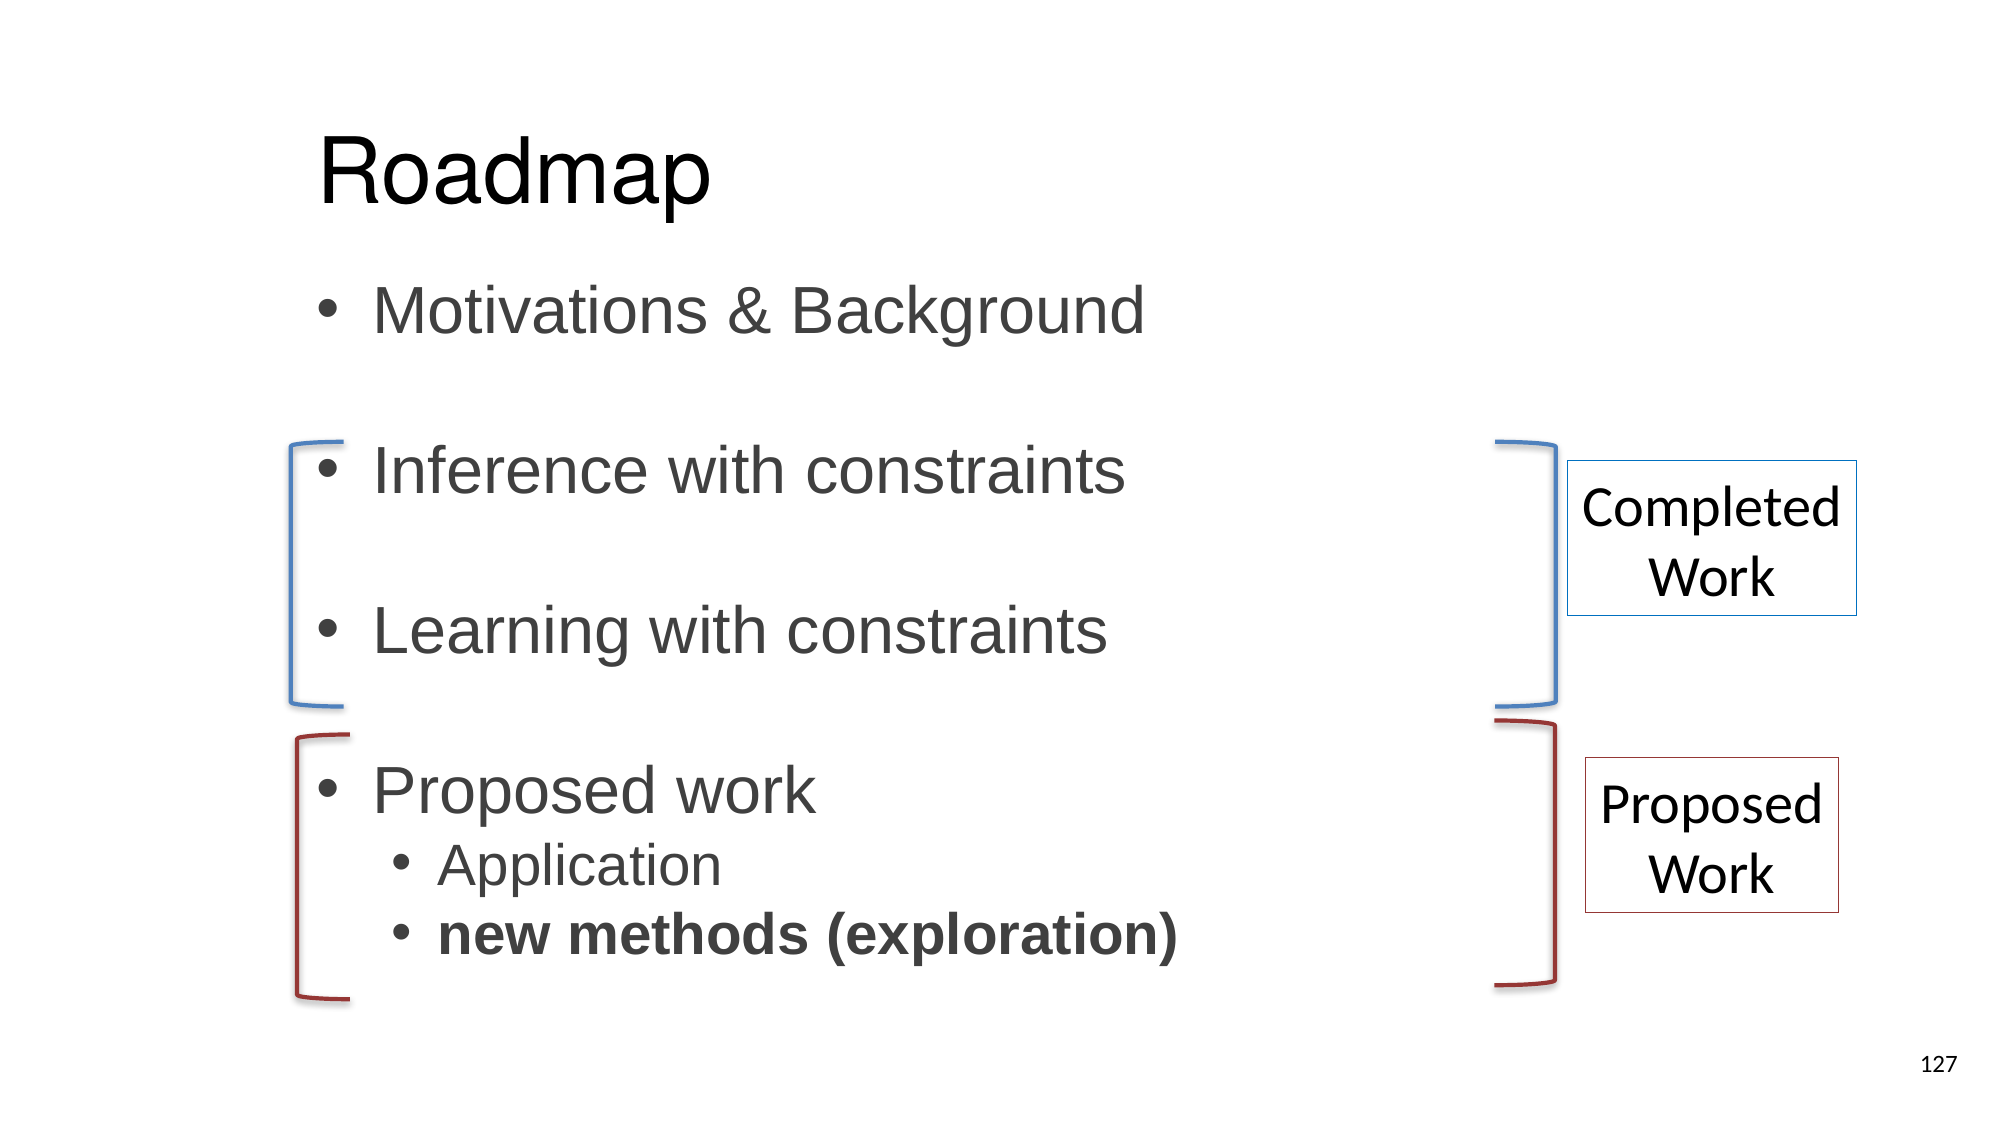

# Roadmap
Motivations & Background

Inference with constraints

Learning with constraints

Proposed work
Application
new methods (exploration)

Completed
Work

Proposed
Work
127